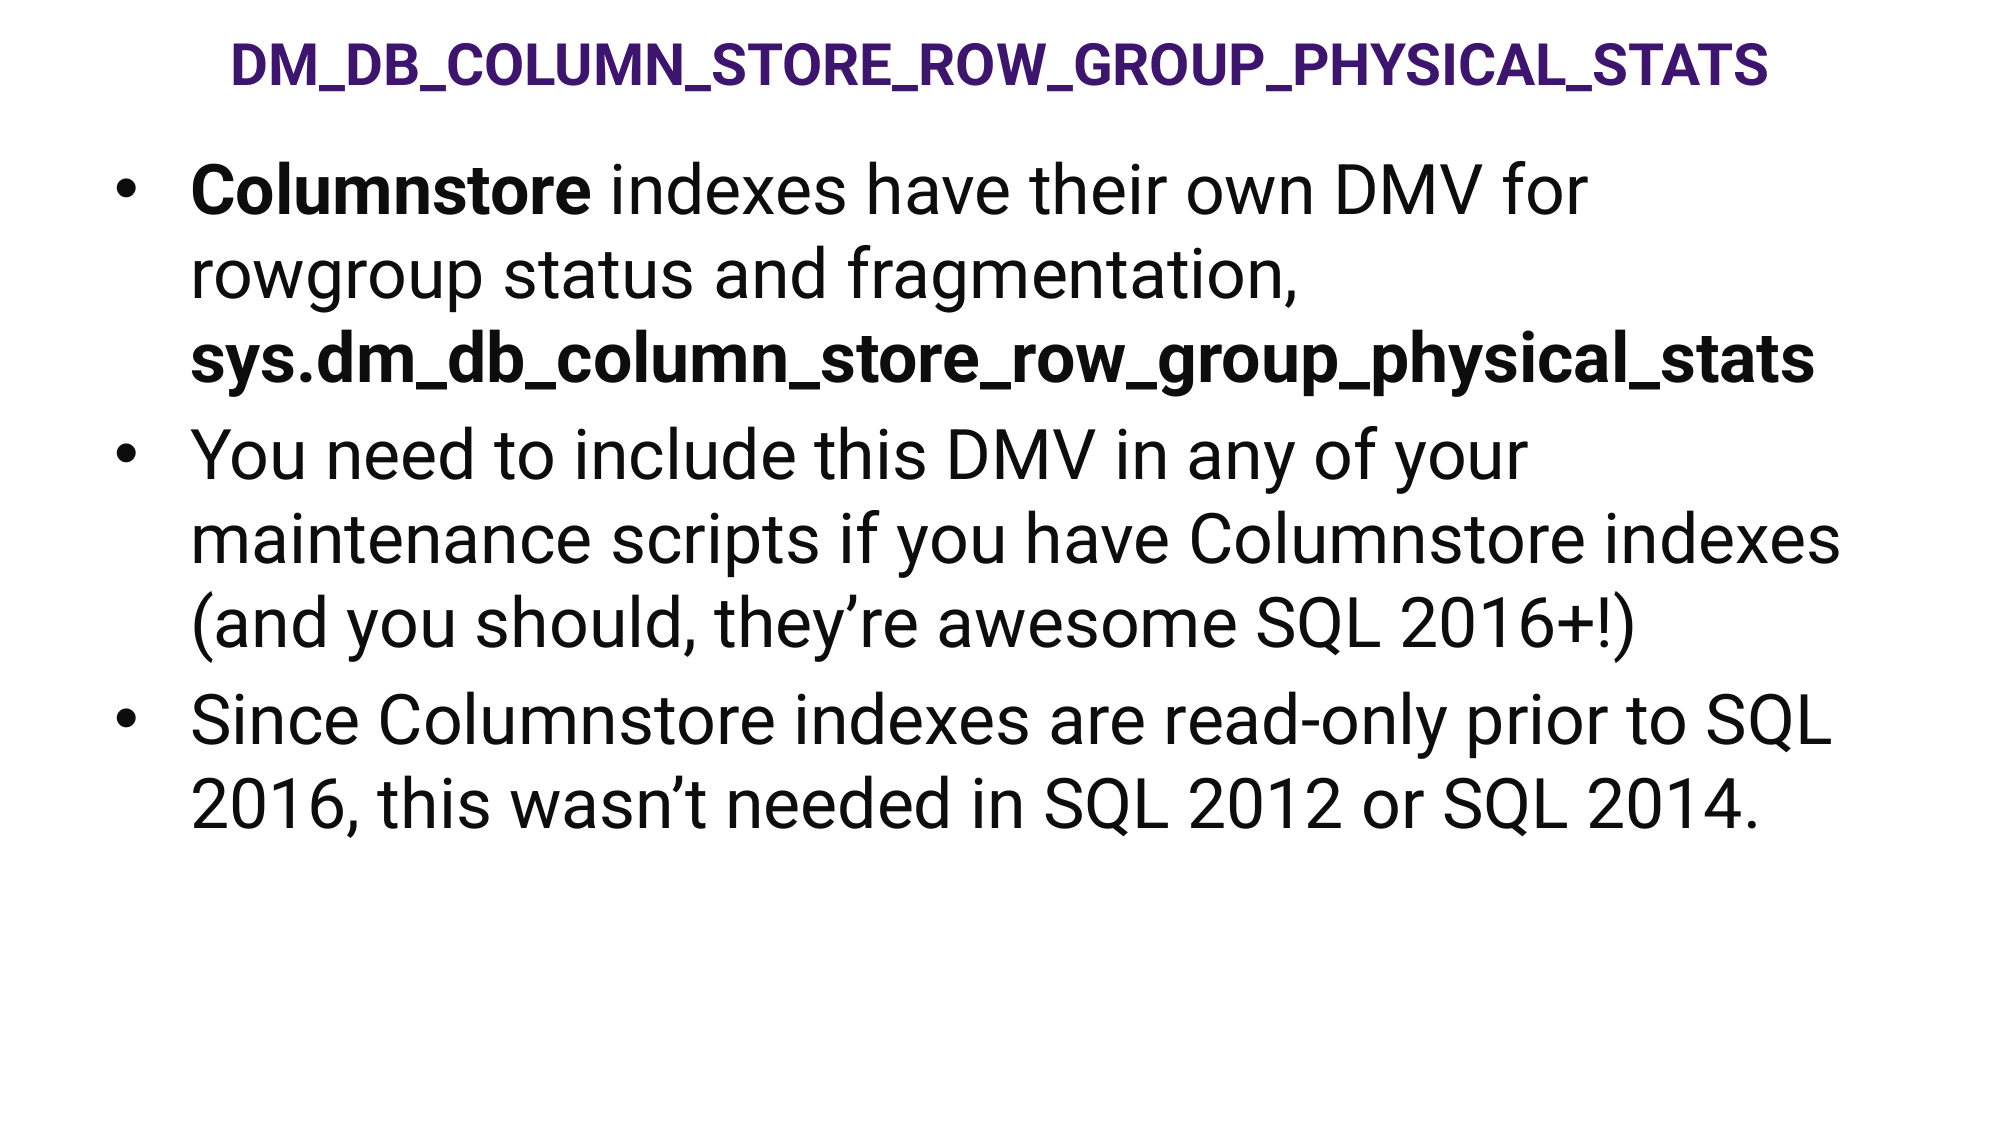

# dm_db_column_store_row_group_physical_stats
Columnstore indexes have their own DMV for rowgroup status and fragmentation,	sys.dm_db_column_store_row_group_physical_stats
You need to include this DMV in any of your maintenance scripts if you have Columnstore indexes (and you should, they’re awesome SQL 2016+!)
Since Columnstore indexes are read-only prior to SQL 2016, this wasn’t needed in SQL 2012 or SQL 2014.